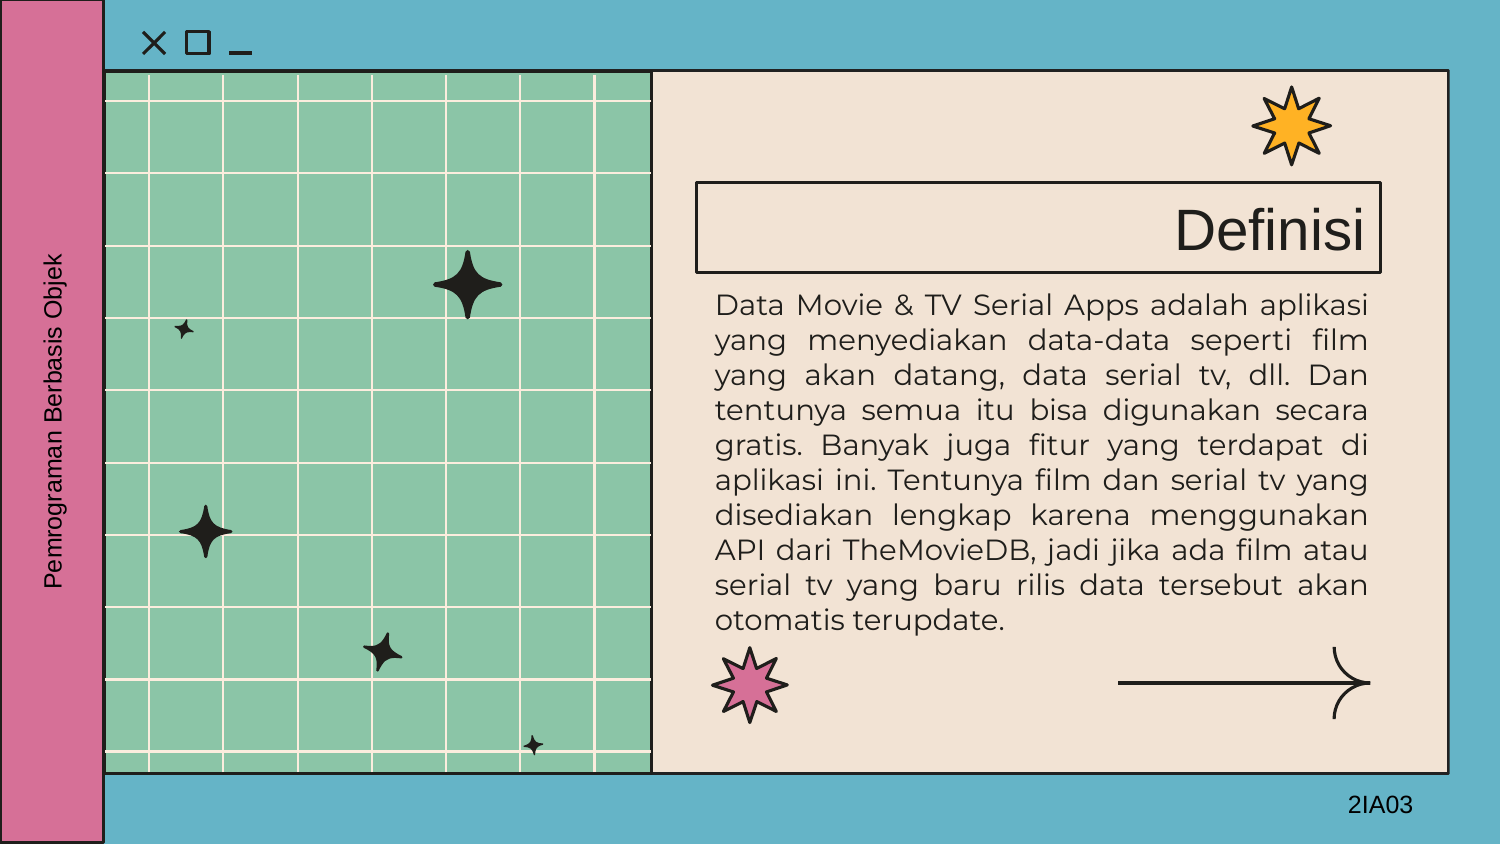

# Definisi

Data Movie & TV Serial Apps adalah aplikasi yang menyediakan data-data seperti film yang akan datang, data serial tv, dll. Dan tentunya semua itu bisa digunakan secara gratis. Banyak juga fitur yang terdapat di aplikasi ini. Tentunya film dan serial tv yang disediakan lengkap karena menggunakan API dari TheMovieDB, jadi jika ada film atau serial tv yang baru rilis data tersebut akan otomatis terupdate.
Pemrograman Berbasis Objek

2IA03